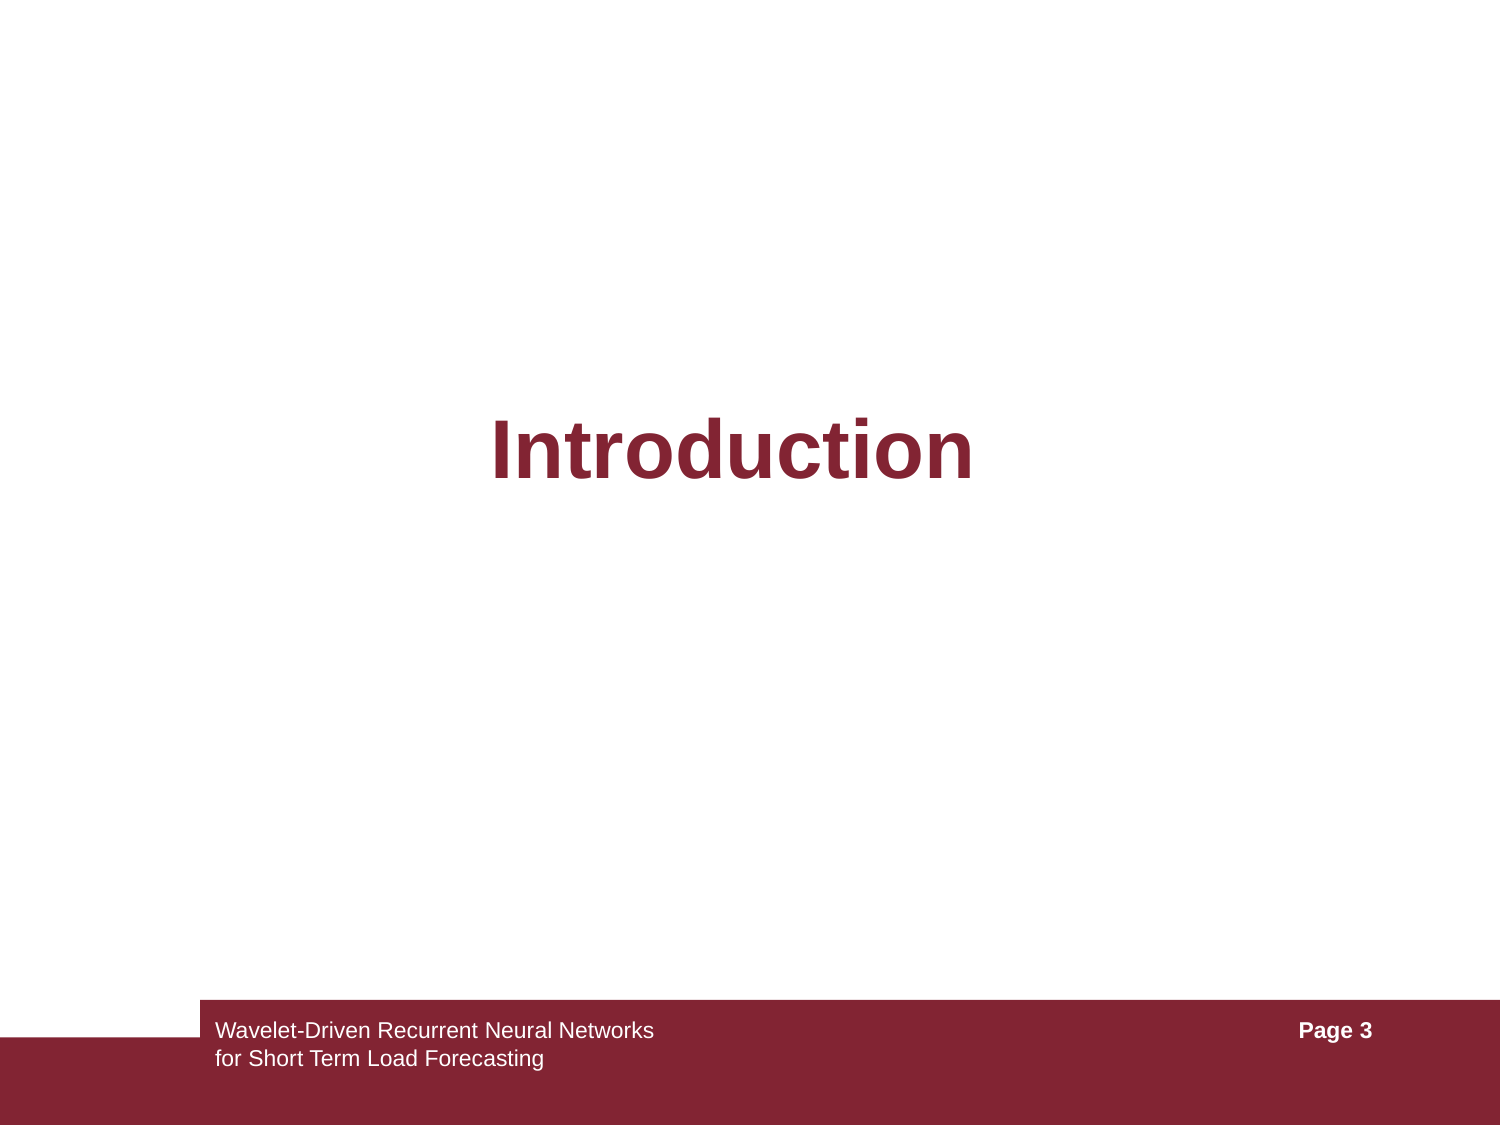

# Introduction
Wavelet-Driven Recurrent Neural Networks for Short Term Load Forecasting
Page 3